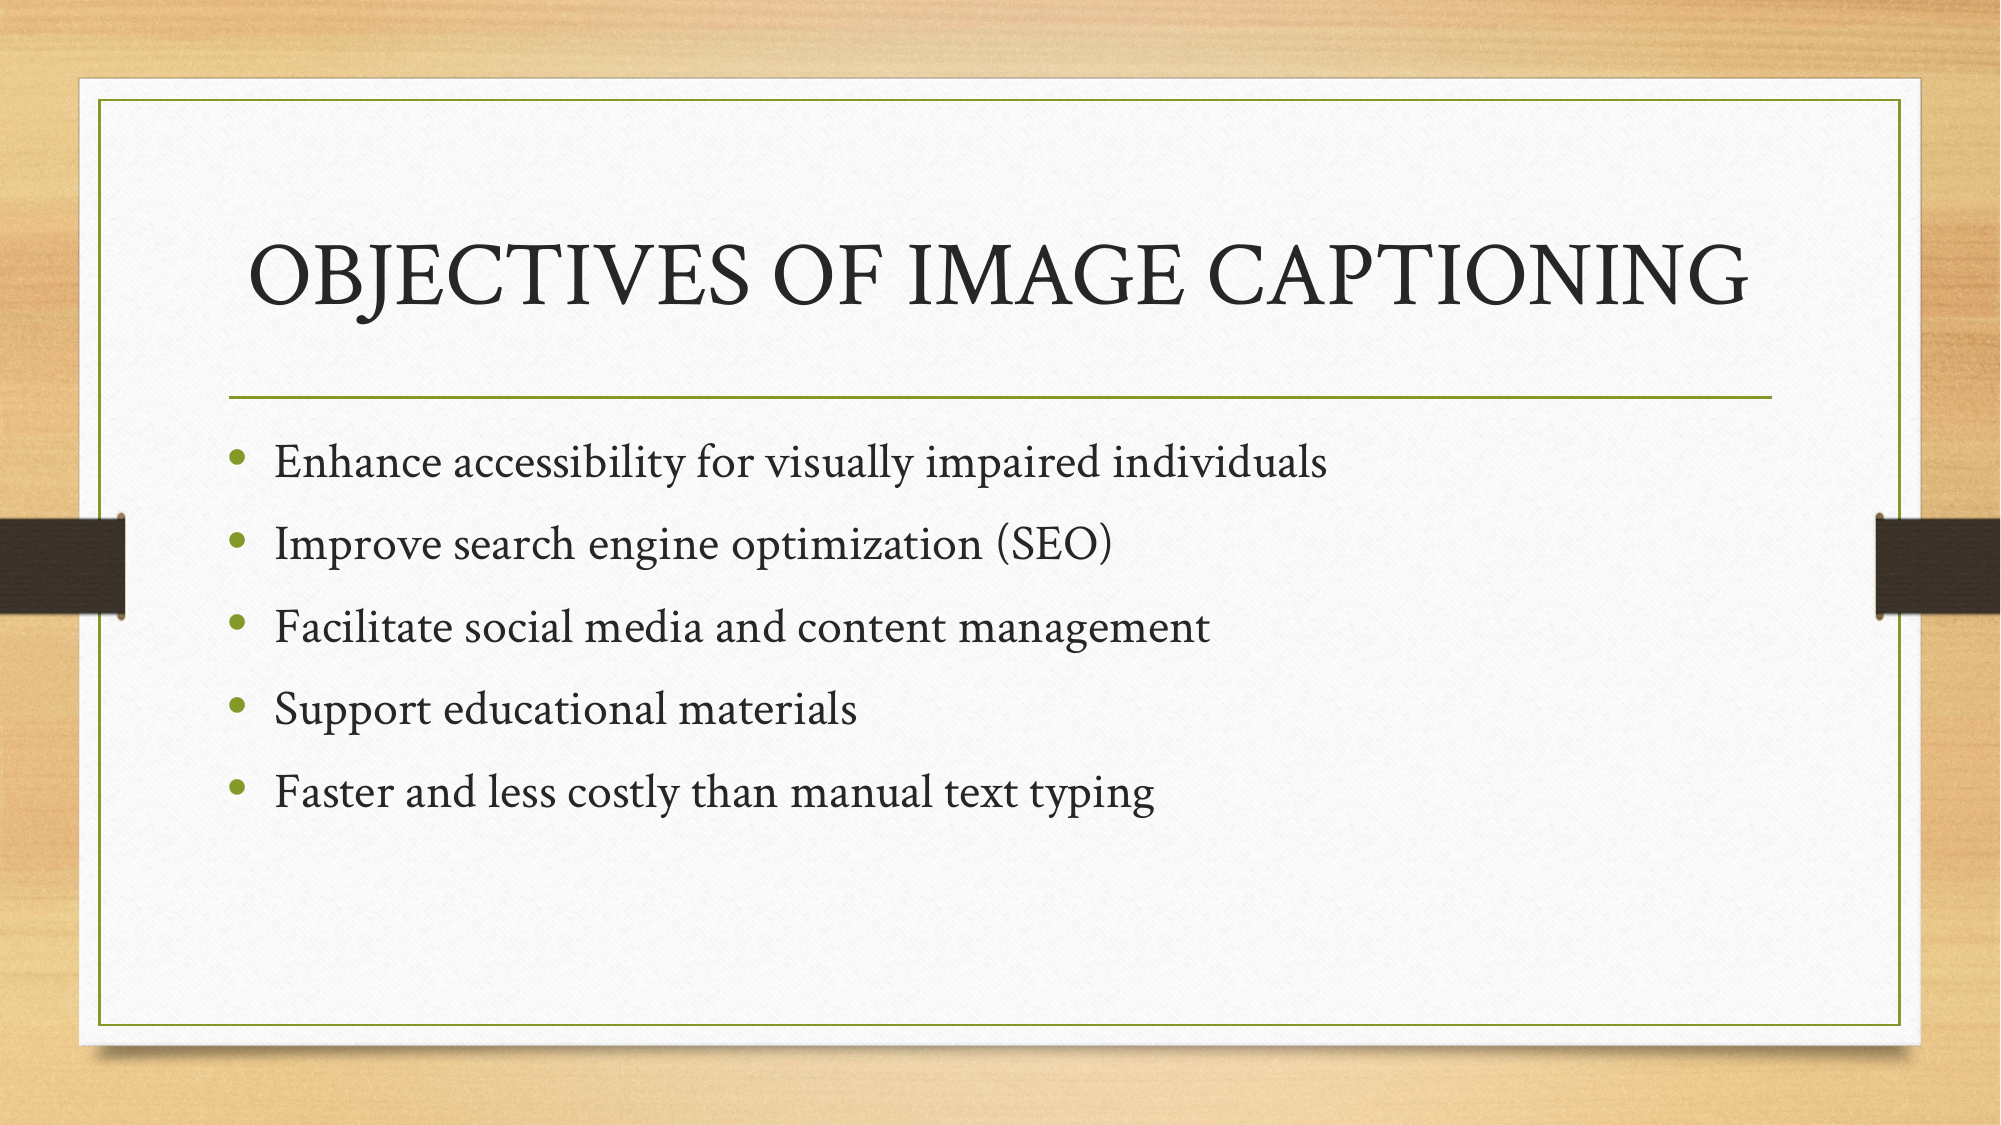

# OBJECTIVES OF IMAGE CAPTIONING
Enhance accessibility for visually impaired individuals
Improve search engine optimization (SEO)
Facilitate social media and content management
Support educational materials
Faster and less costly than manual text typing